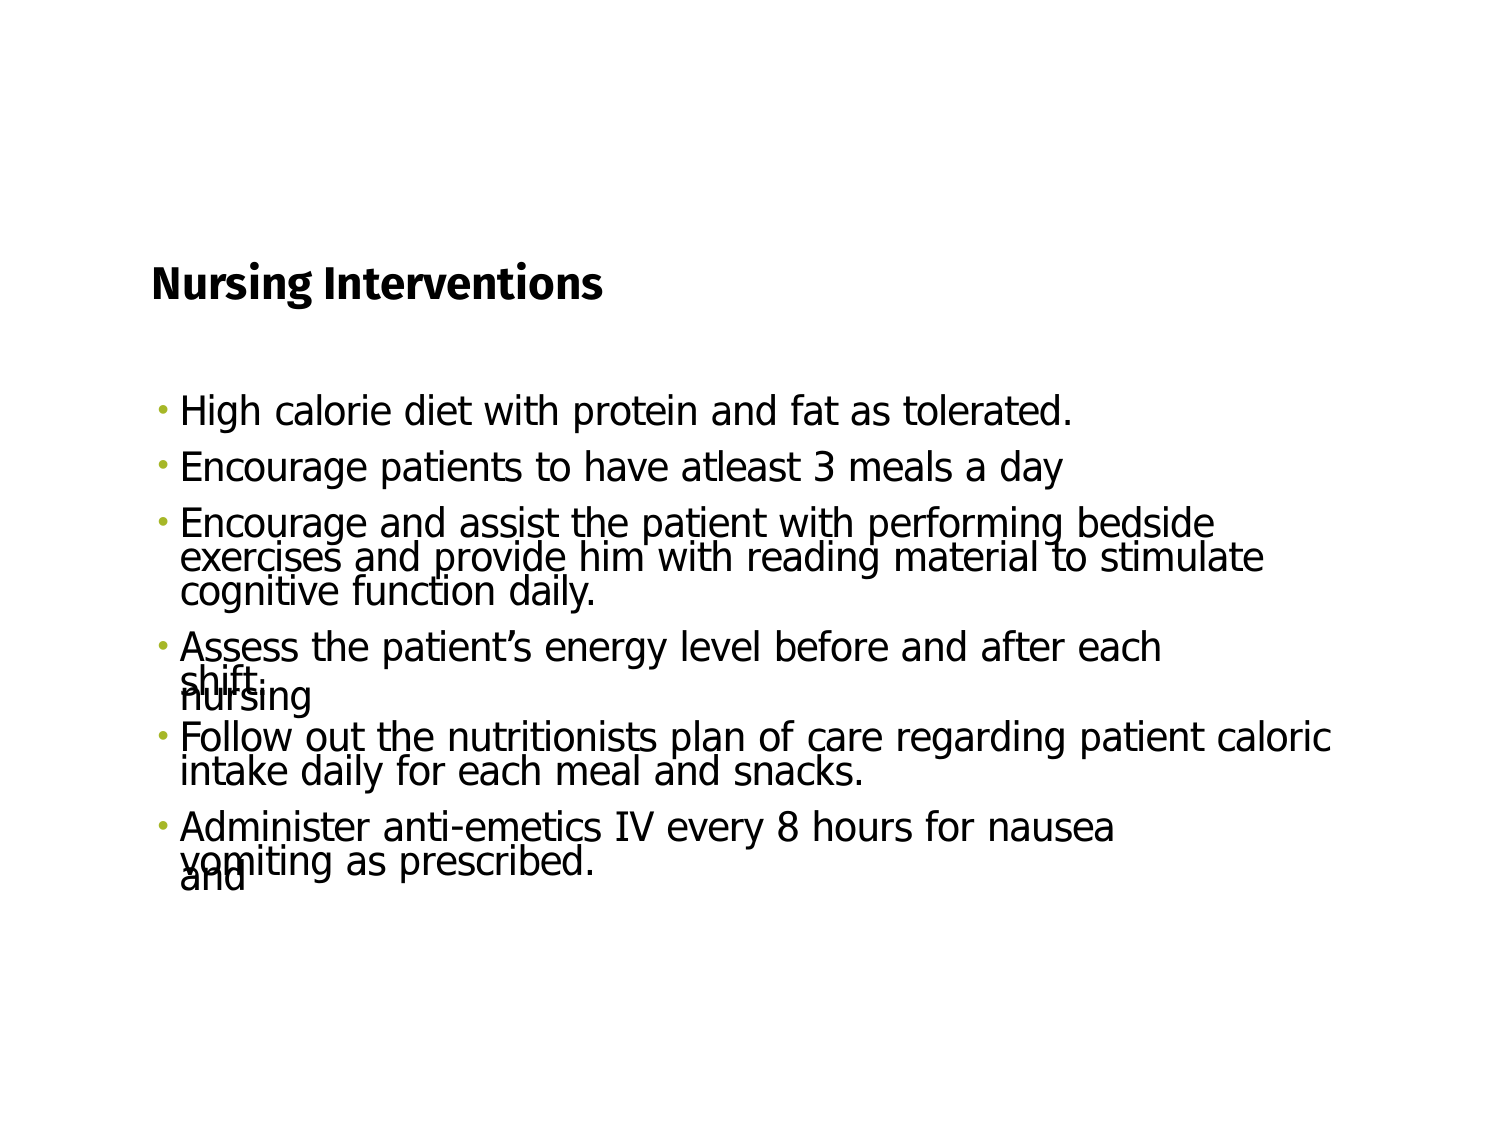

# Nursing Interventions
High calorie diet with protein and fat as tolerated.
Encourage patients to have atleast 3 meals a day
Encourage and assist the patient with performing bedside
exercises and provide him with reading material to stimulate
cognitive function daily.
Assess the patient’s energy level before and after each nursing
shift.
Follow out the nutritionists plan of care regarding patient caloric
intake daily for each meal and snacks.
Administer anti-emetics IV every 8 hours for nausea and
vomiting as prescribed.